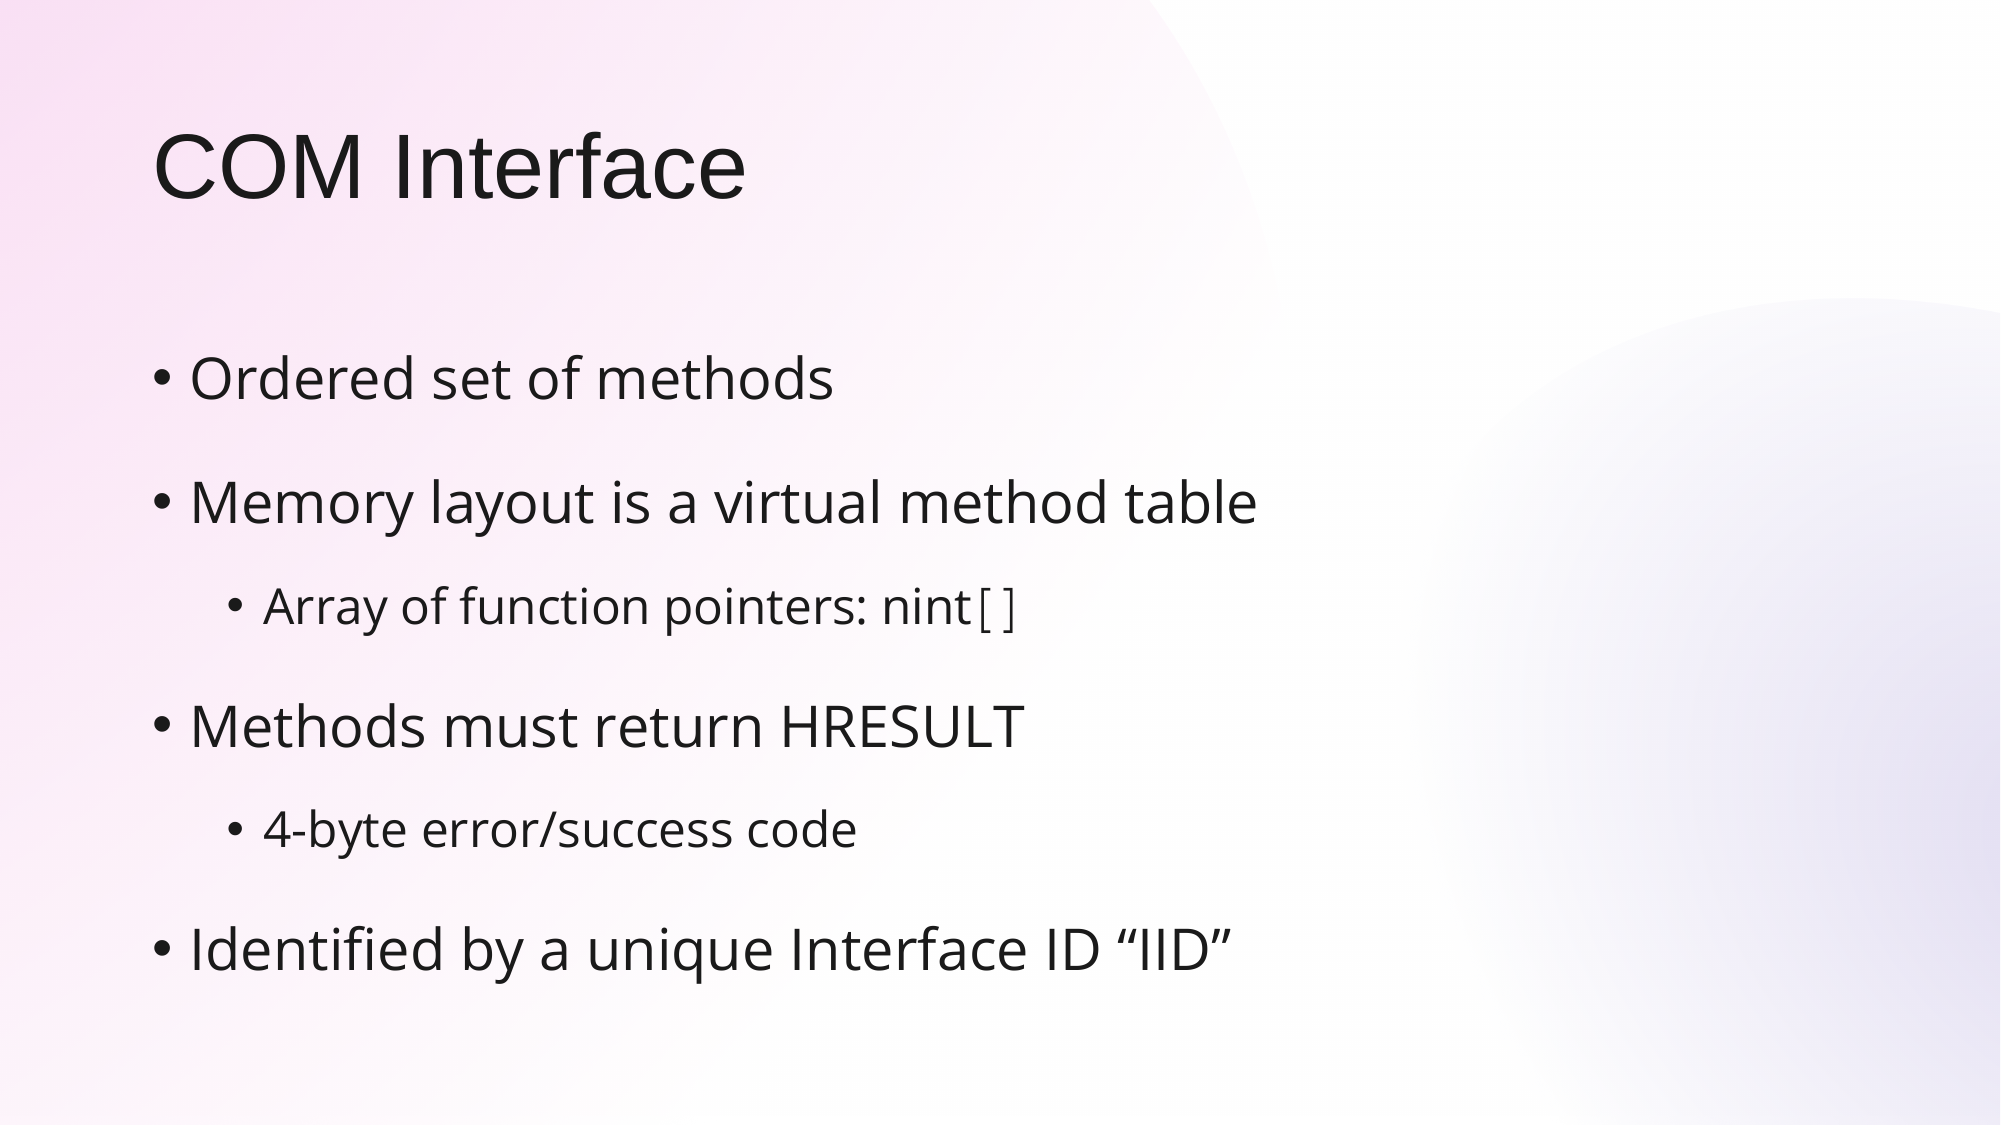

# COM Interface
Ordered set of methods
Memory layout is a virtual method table
Array of function pointers: nint[]
Methods must return HRESULT
4-byte error/success code
Identified by a unique Interface ID “IID”